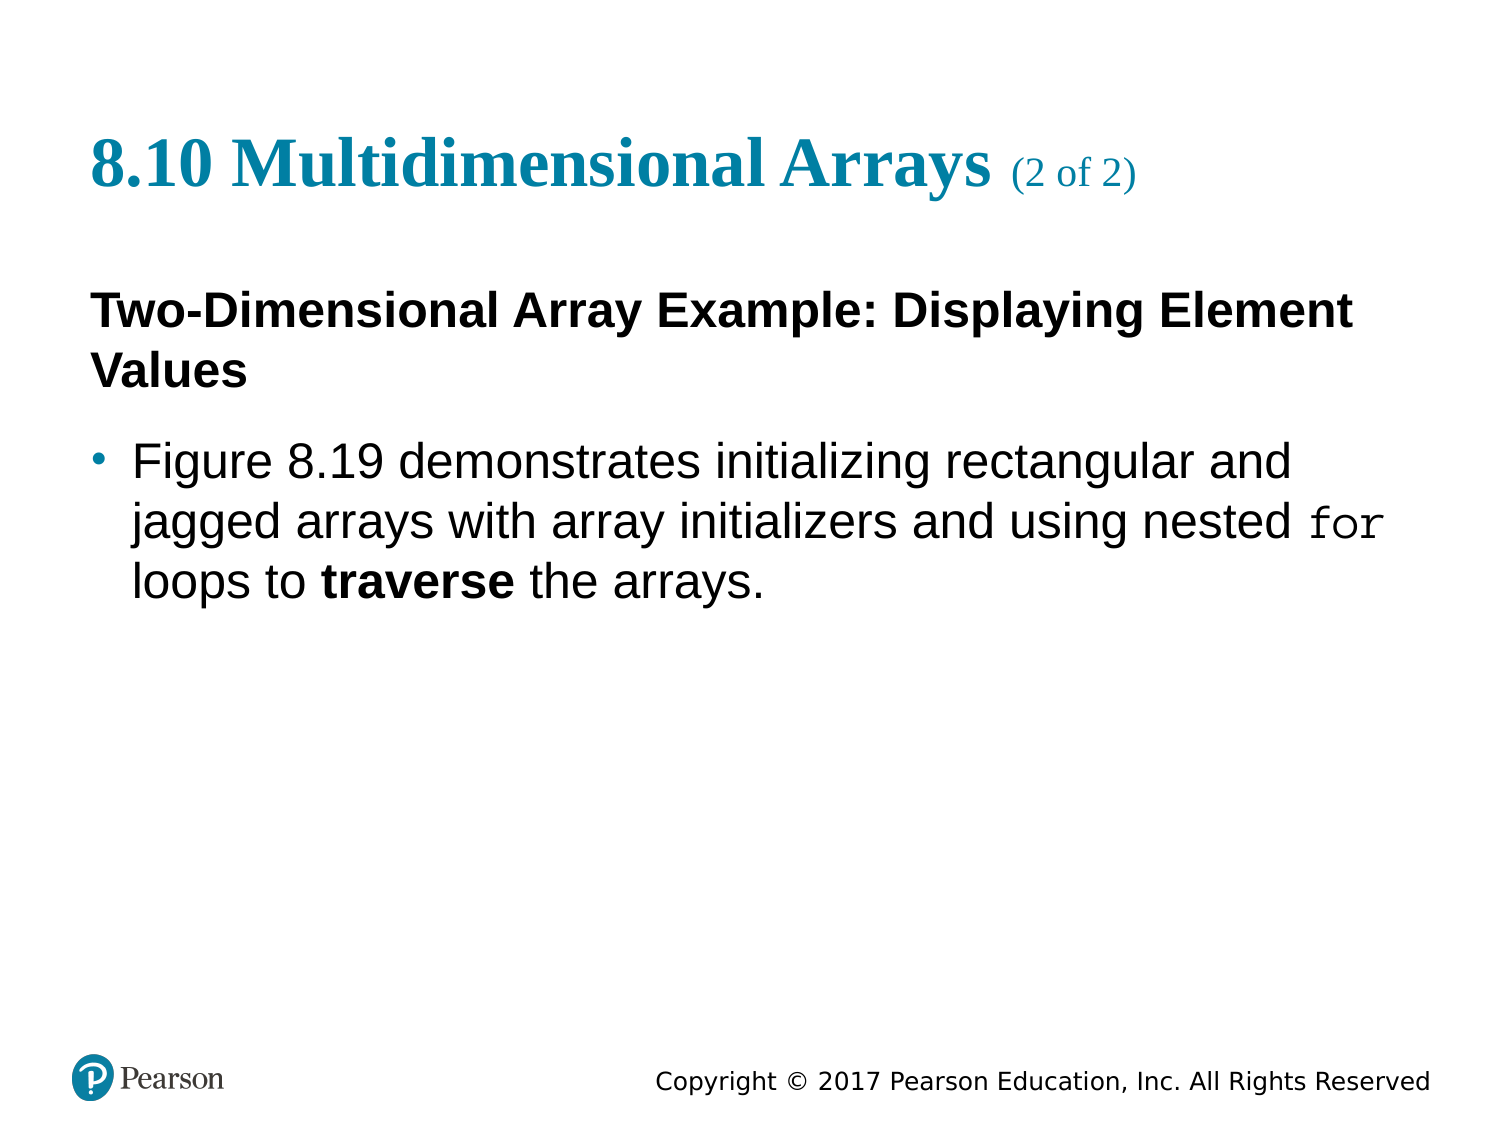

# 8.10 Multidimensional Arrays (2 of 2)
Two-Dimensional Array Example: Displaying Element Values
Figure 8.19 demonstrates initializing rectangular and jagged arrays with array initializers and using nested for loops to traverse the arrays.